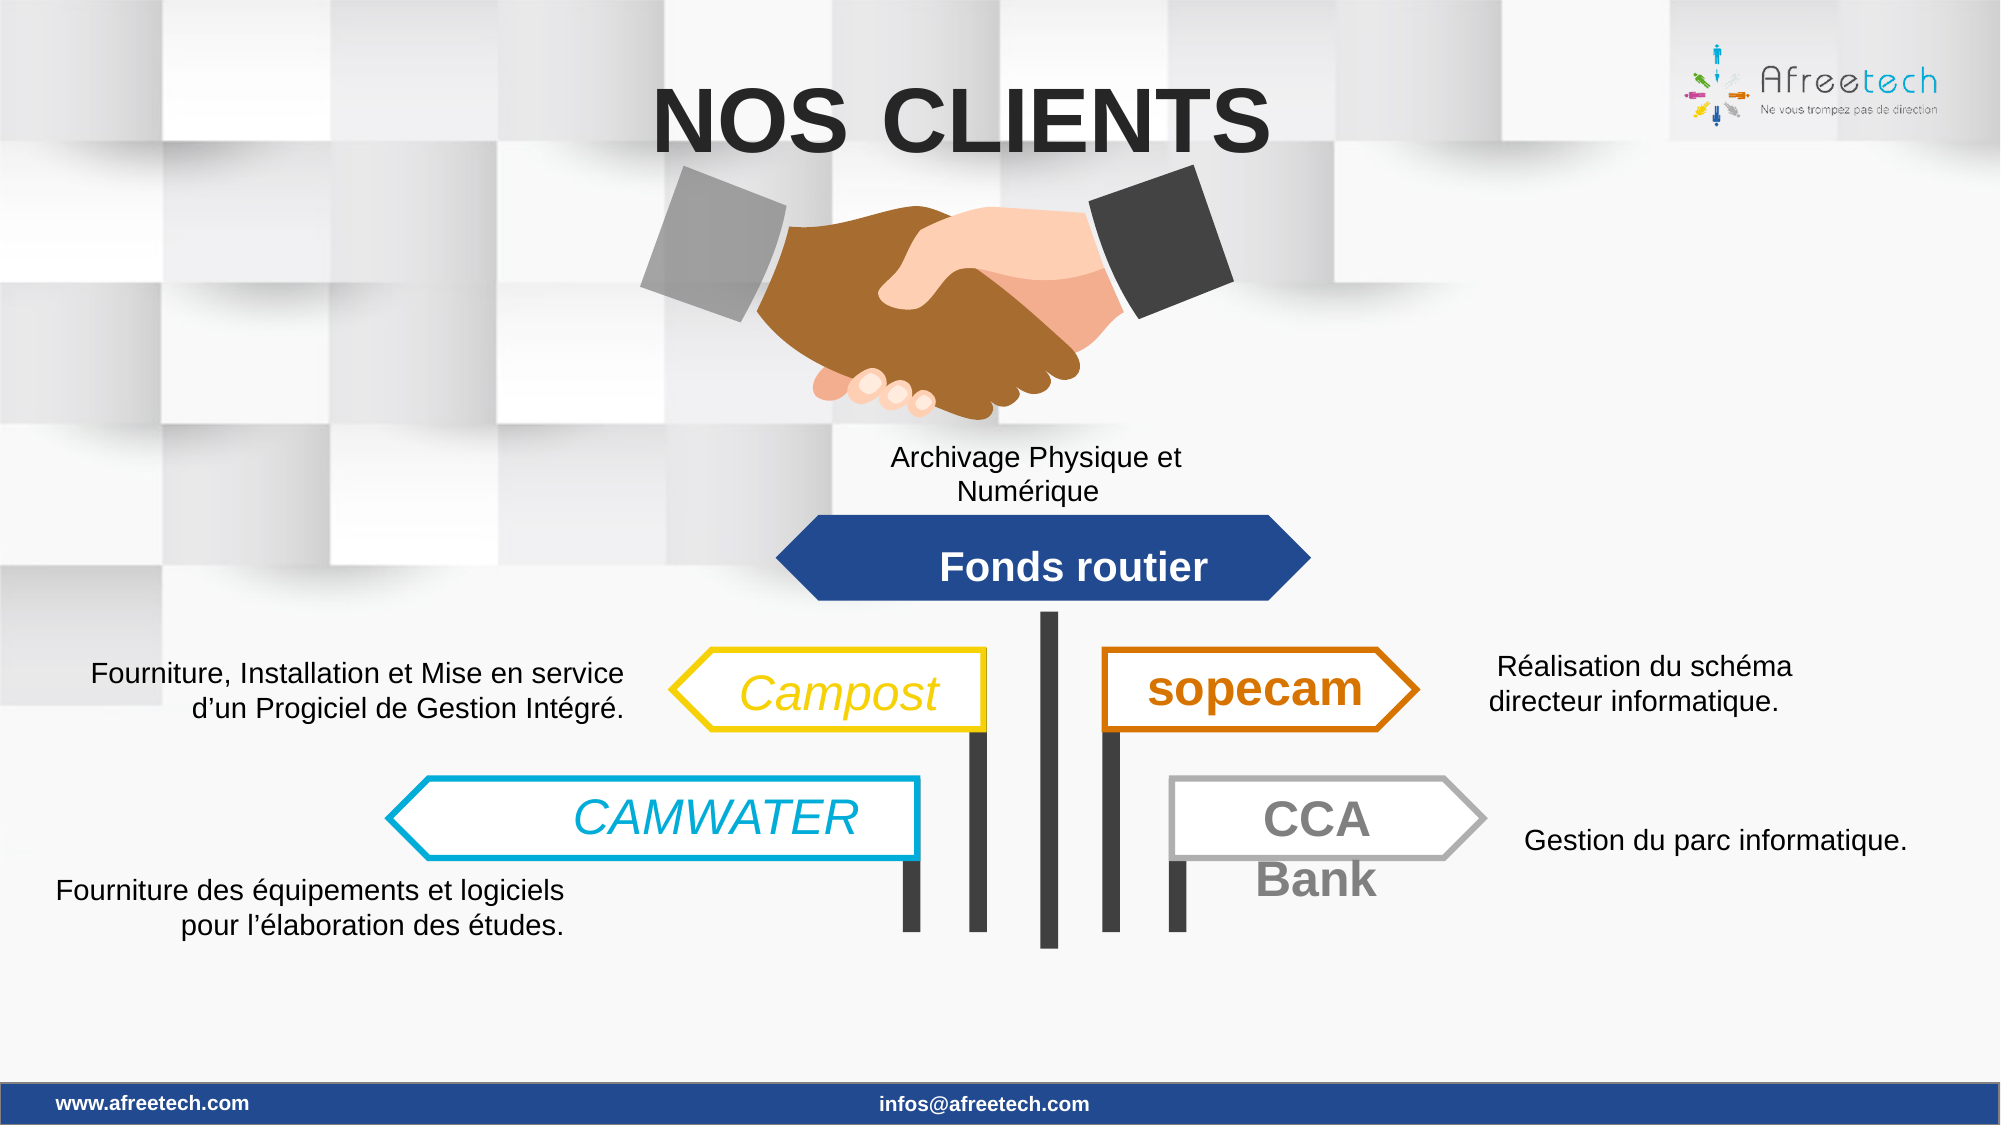

Français

NOS CLIENTS

 Archivage Physique et Numérique

Fonds routier

 Réalisation du schéma directeur informatique.
Fourniture, Installation et Mise en service d’un Progiciel de Gestion Intégré.

sopecam

Campost
CAMWATER

CCA Bank
Gestion du parc informatique.
Fourniture des équipements et logiciels pour l’élaboration des études.
12
12